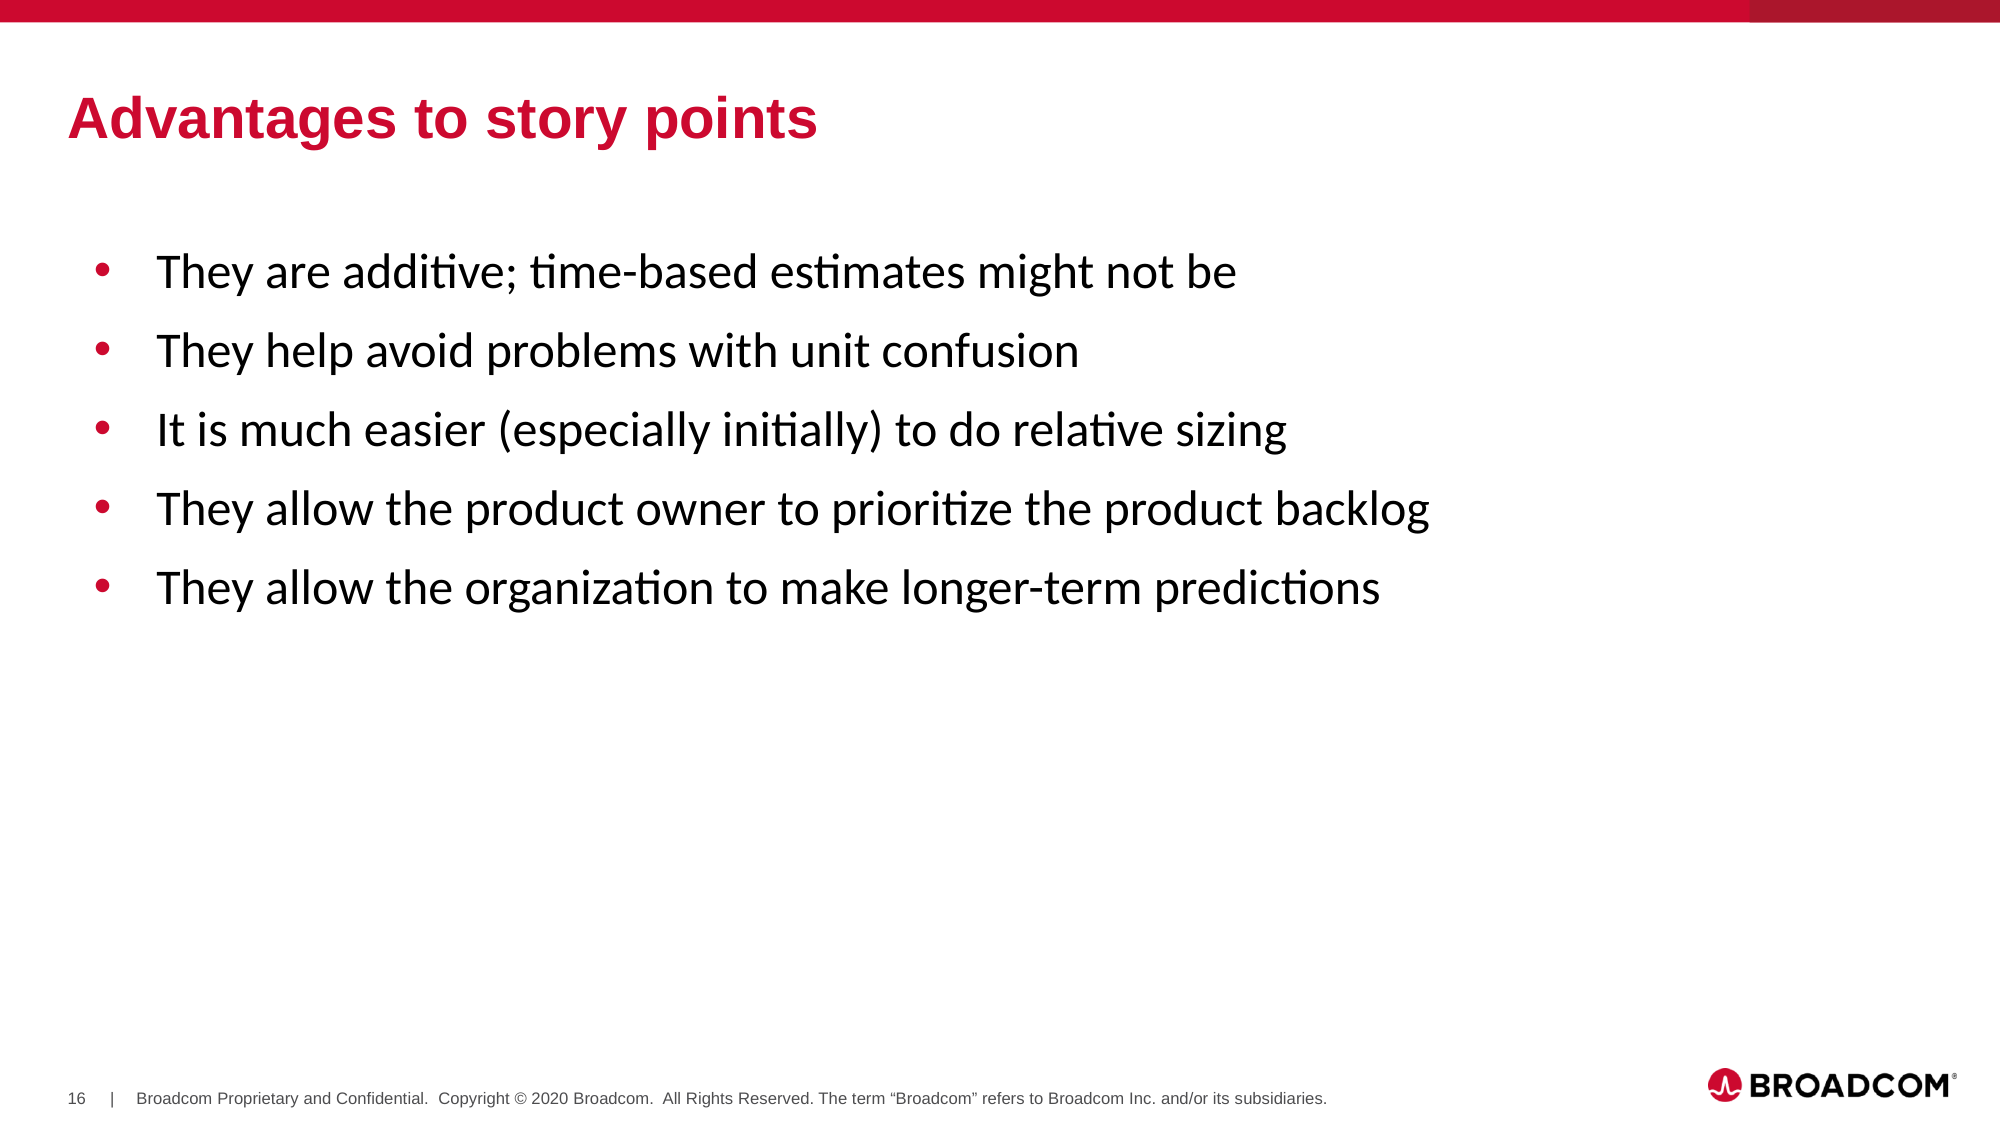

# Advantages to story points
They are additive; time-based estimates might not be
They help avoid problems with unit confusion
It is much easier (especially initially) to do relative sizing
They allow the product owner to prioritize the product backlog
They allow the organization to make longer-term predictions